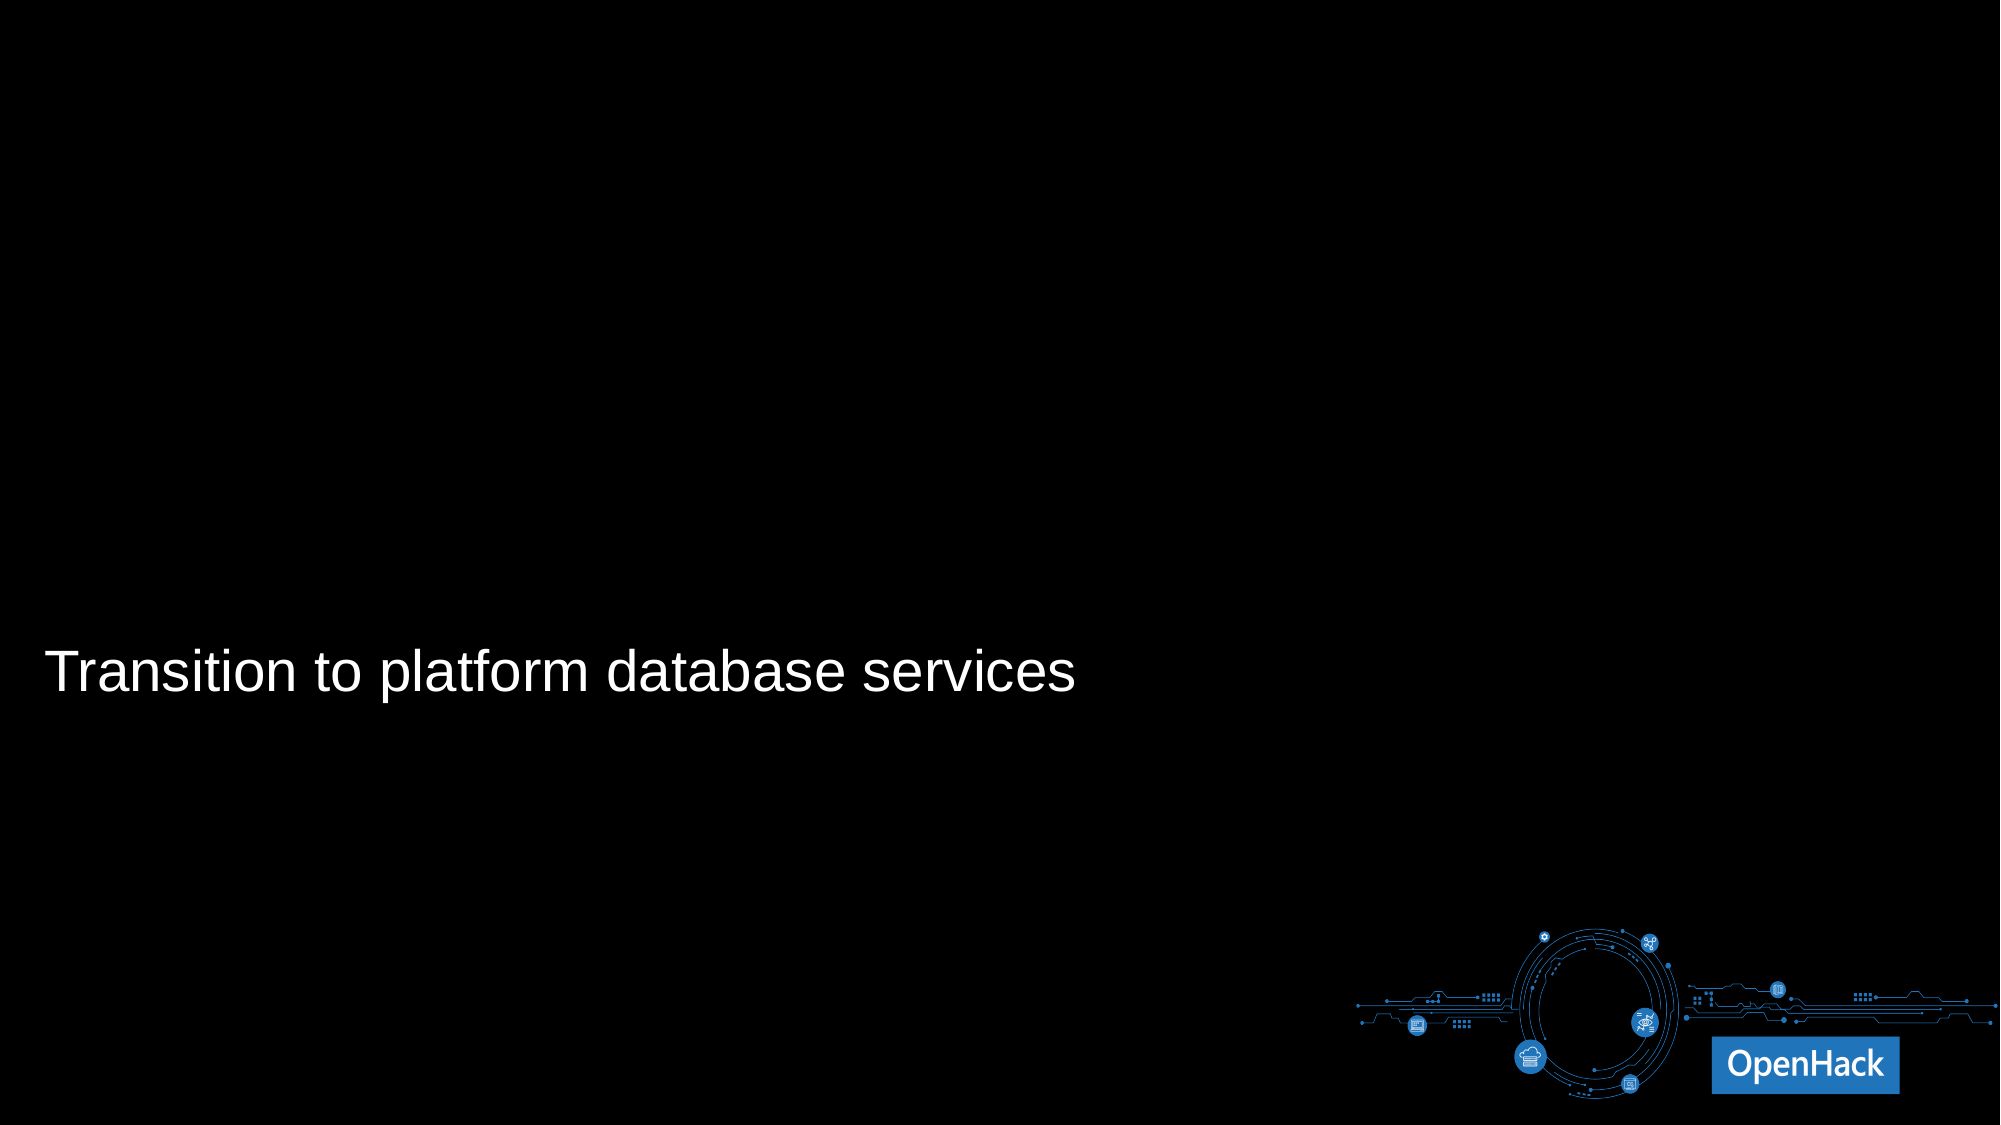

# Challenge 7
Transition to platform database services